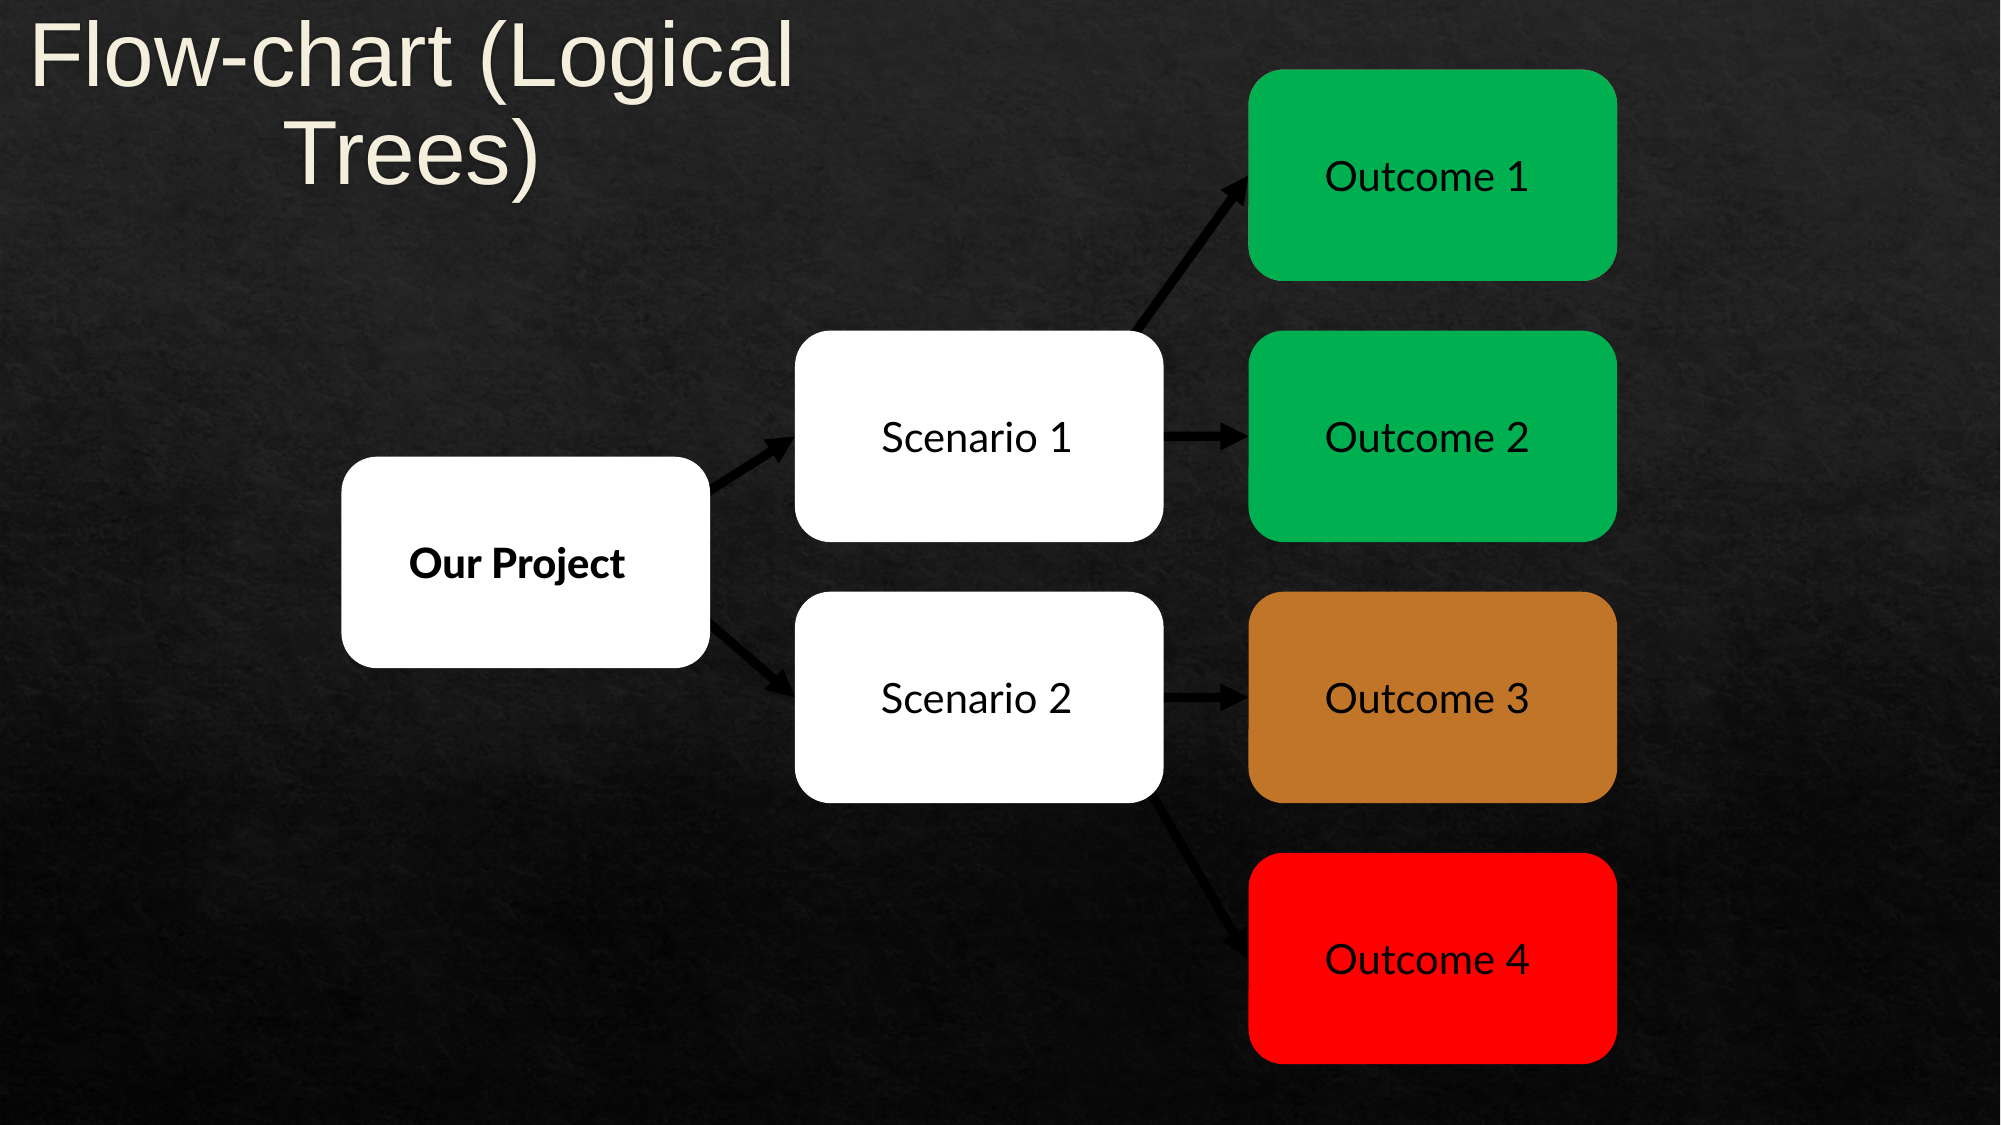

# Flow-chart (Logical Trees)

Outcome 1

Scenario 1
Outcome 2

Our Project

Scenario 2
Outcome 3

Outcome 4